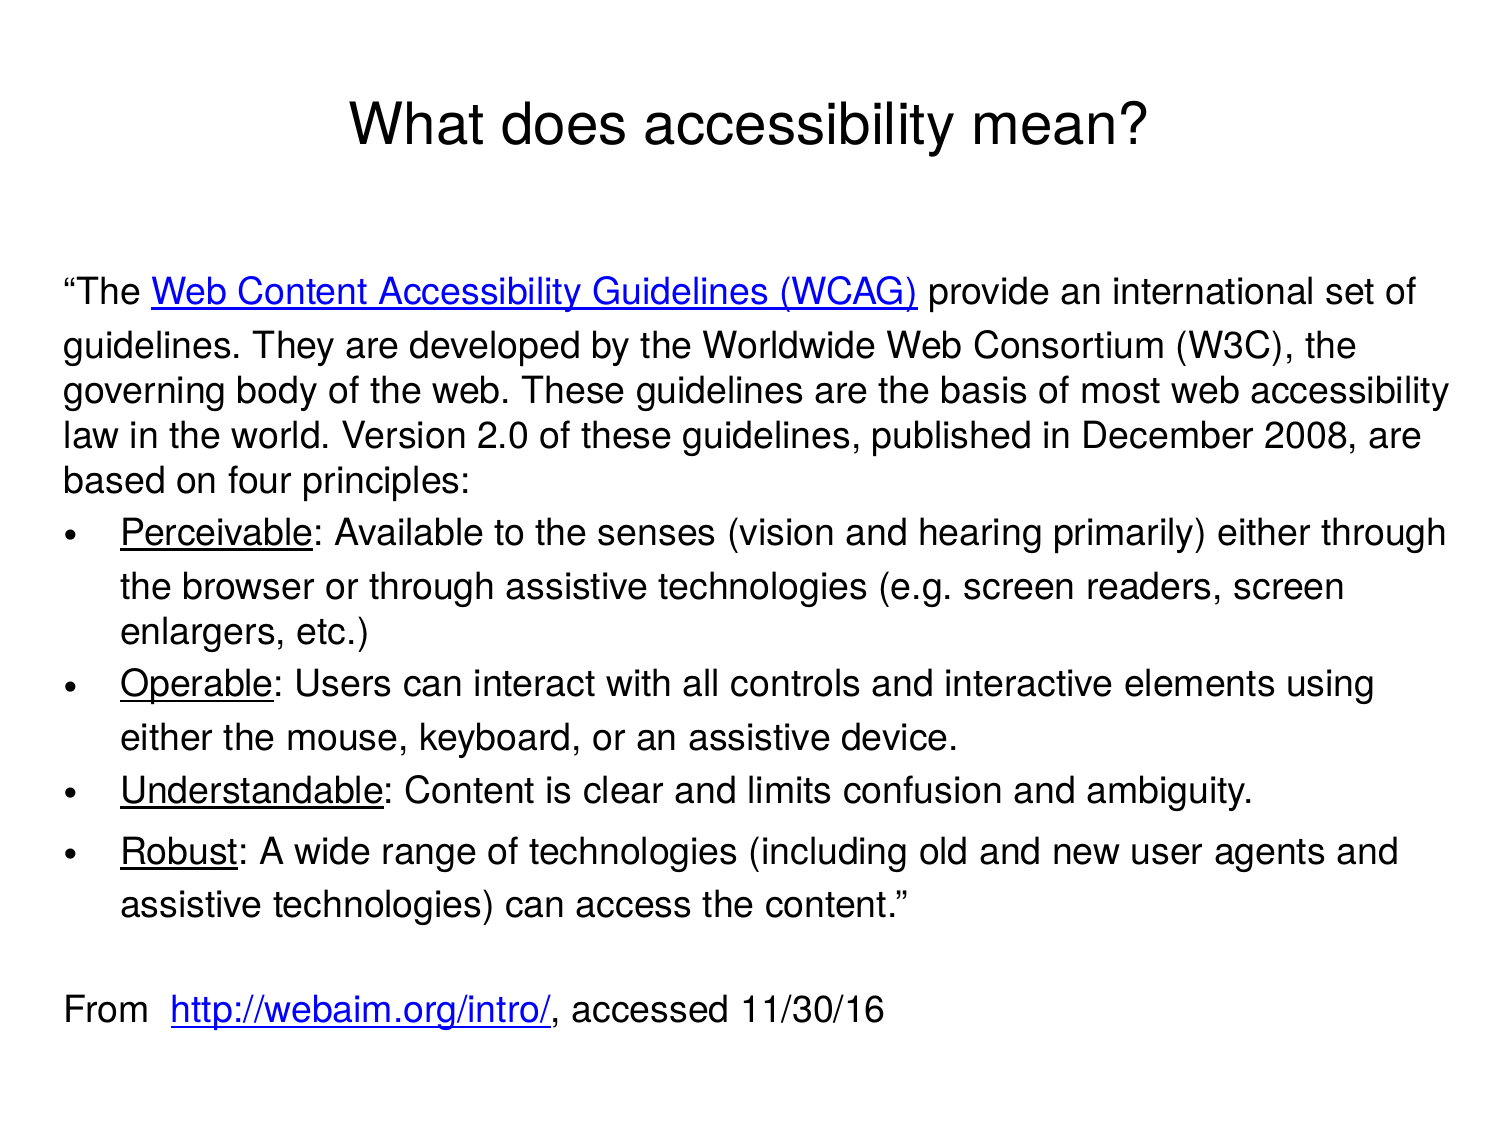

# What does accessibility mean?
“The Web Content Accessibility Guidelines (WCAG) provide an international set of guidelines. They are developed by the Worldwide Web Consortium (W3C), the governing body of the web. These guidelines are the basis of most web accessibility law in the world. Version 2.0 of these guidelines, published in December 2008, are based on four principles:
Perceivable: Available to the senses (vision and hearing primarily) either through the browser or through assistive technologies (e.g. screen readers, screen enlargers, etc.)
Operable: Users can interact with all controls and interactive elements using either the mouse, keyboard, or an assistive device.
Understandable: Content is clear and limits confusion and ambiguity.
Robust: A wide range of technologies (including old and new user agents and assistive technologies) can access the content.”

From  http://webaim.org/intro/, accessed 11/30/16